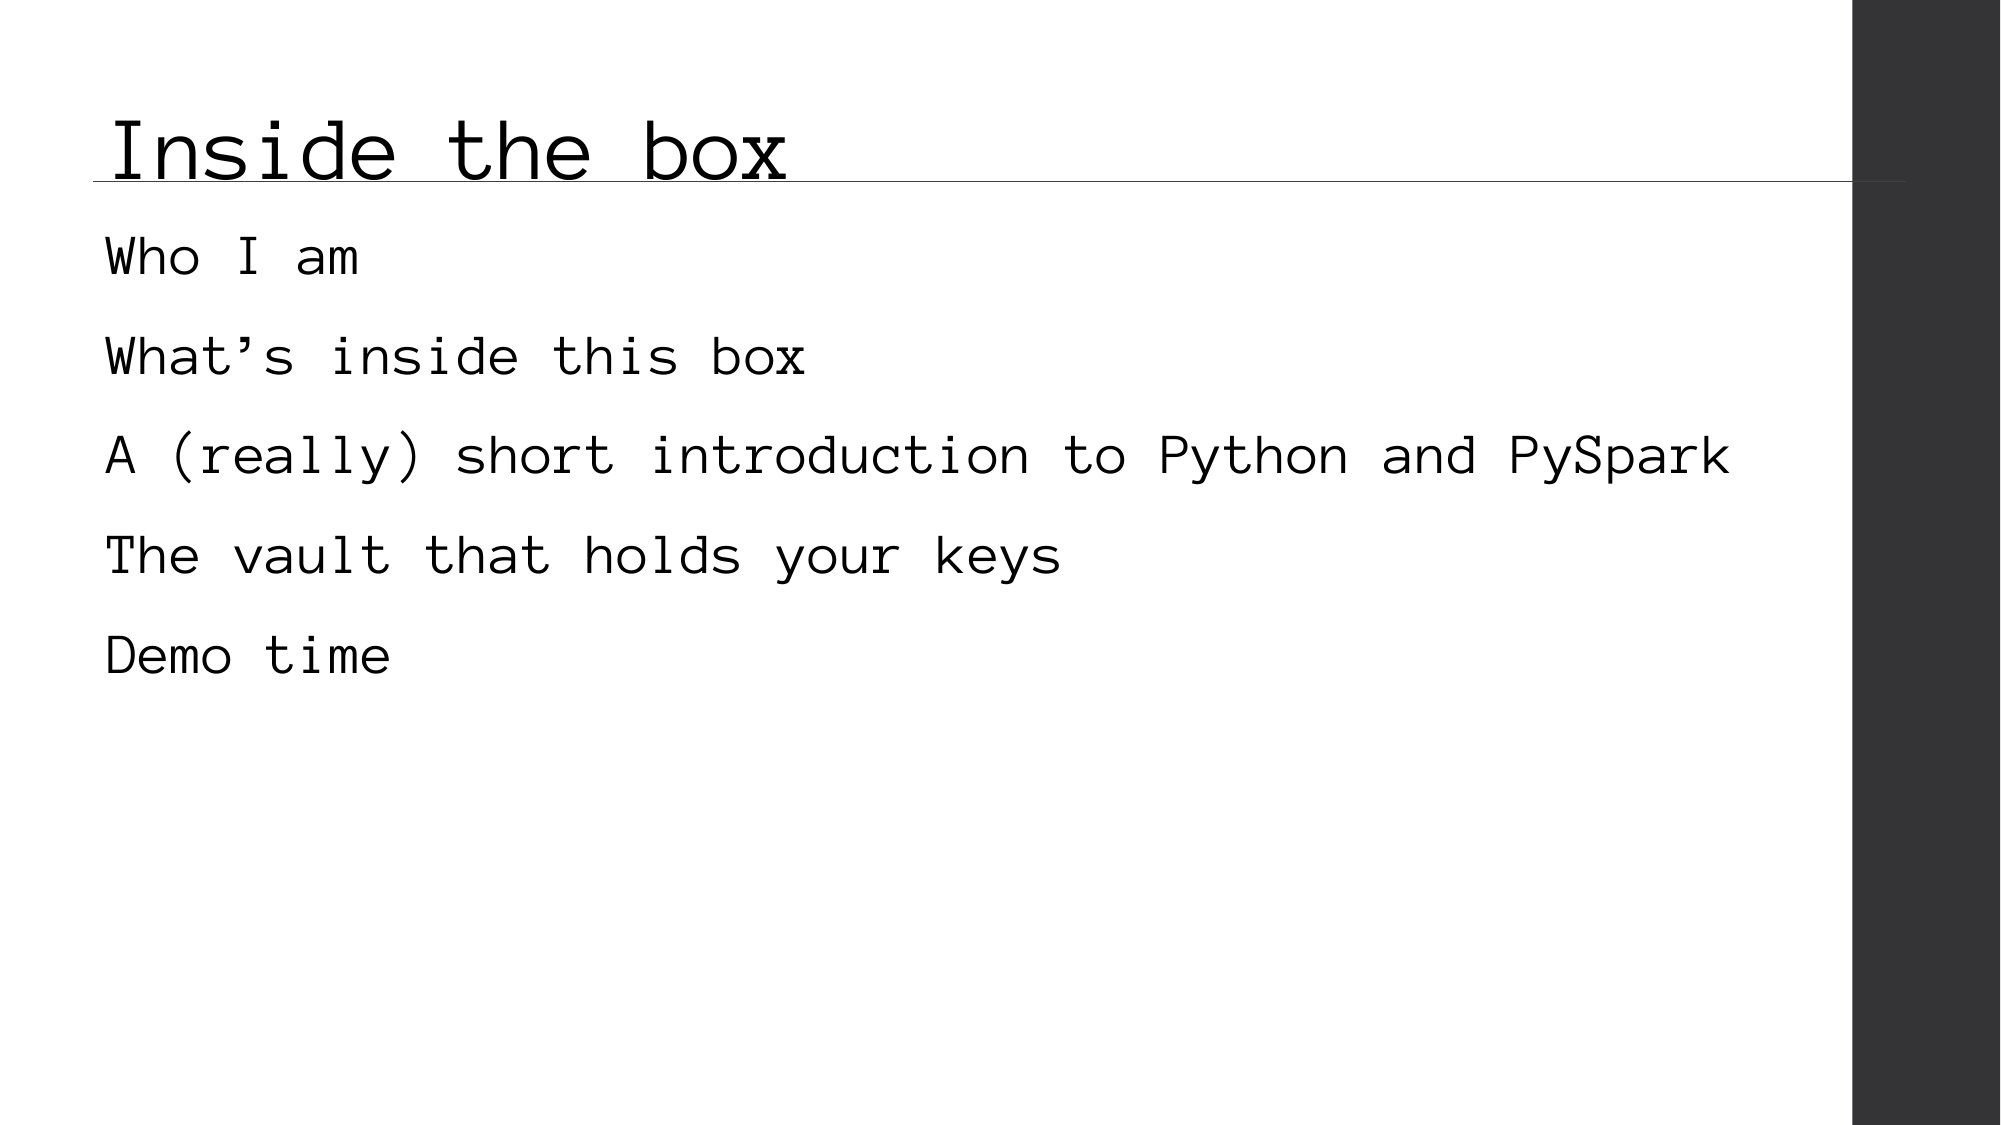

# Inside the box
Who I am
What’s inside this box
A (really) short introduction to Python and PySpark
The vault that holds your keys
Demo time